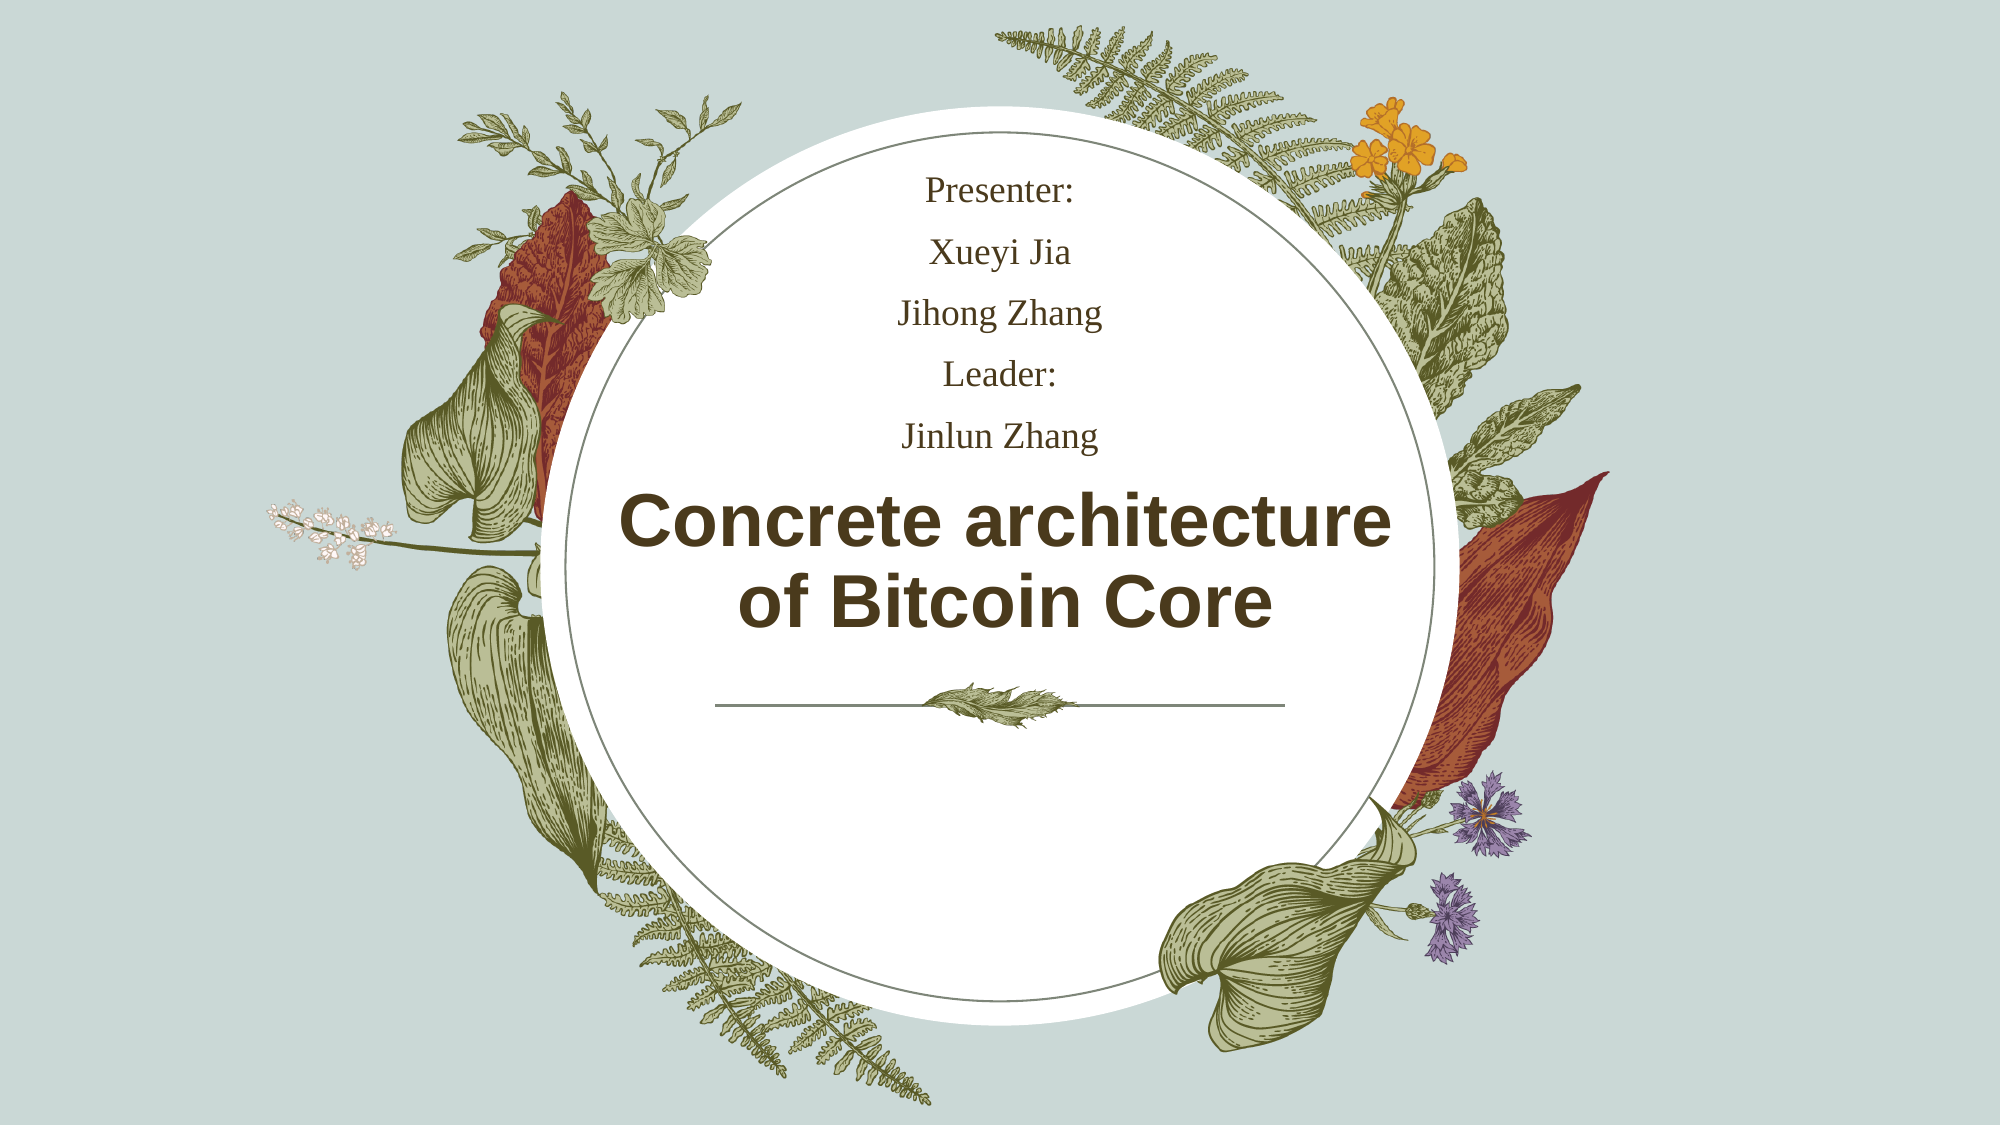

Presenter:
Xueyi Jia
Jihong Zhang
Leader:
Jinlun Zhang
# Concrete architecture of Bitcoin Core